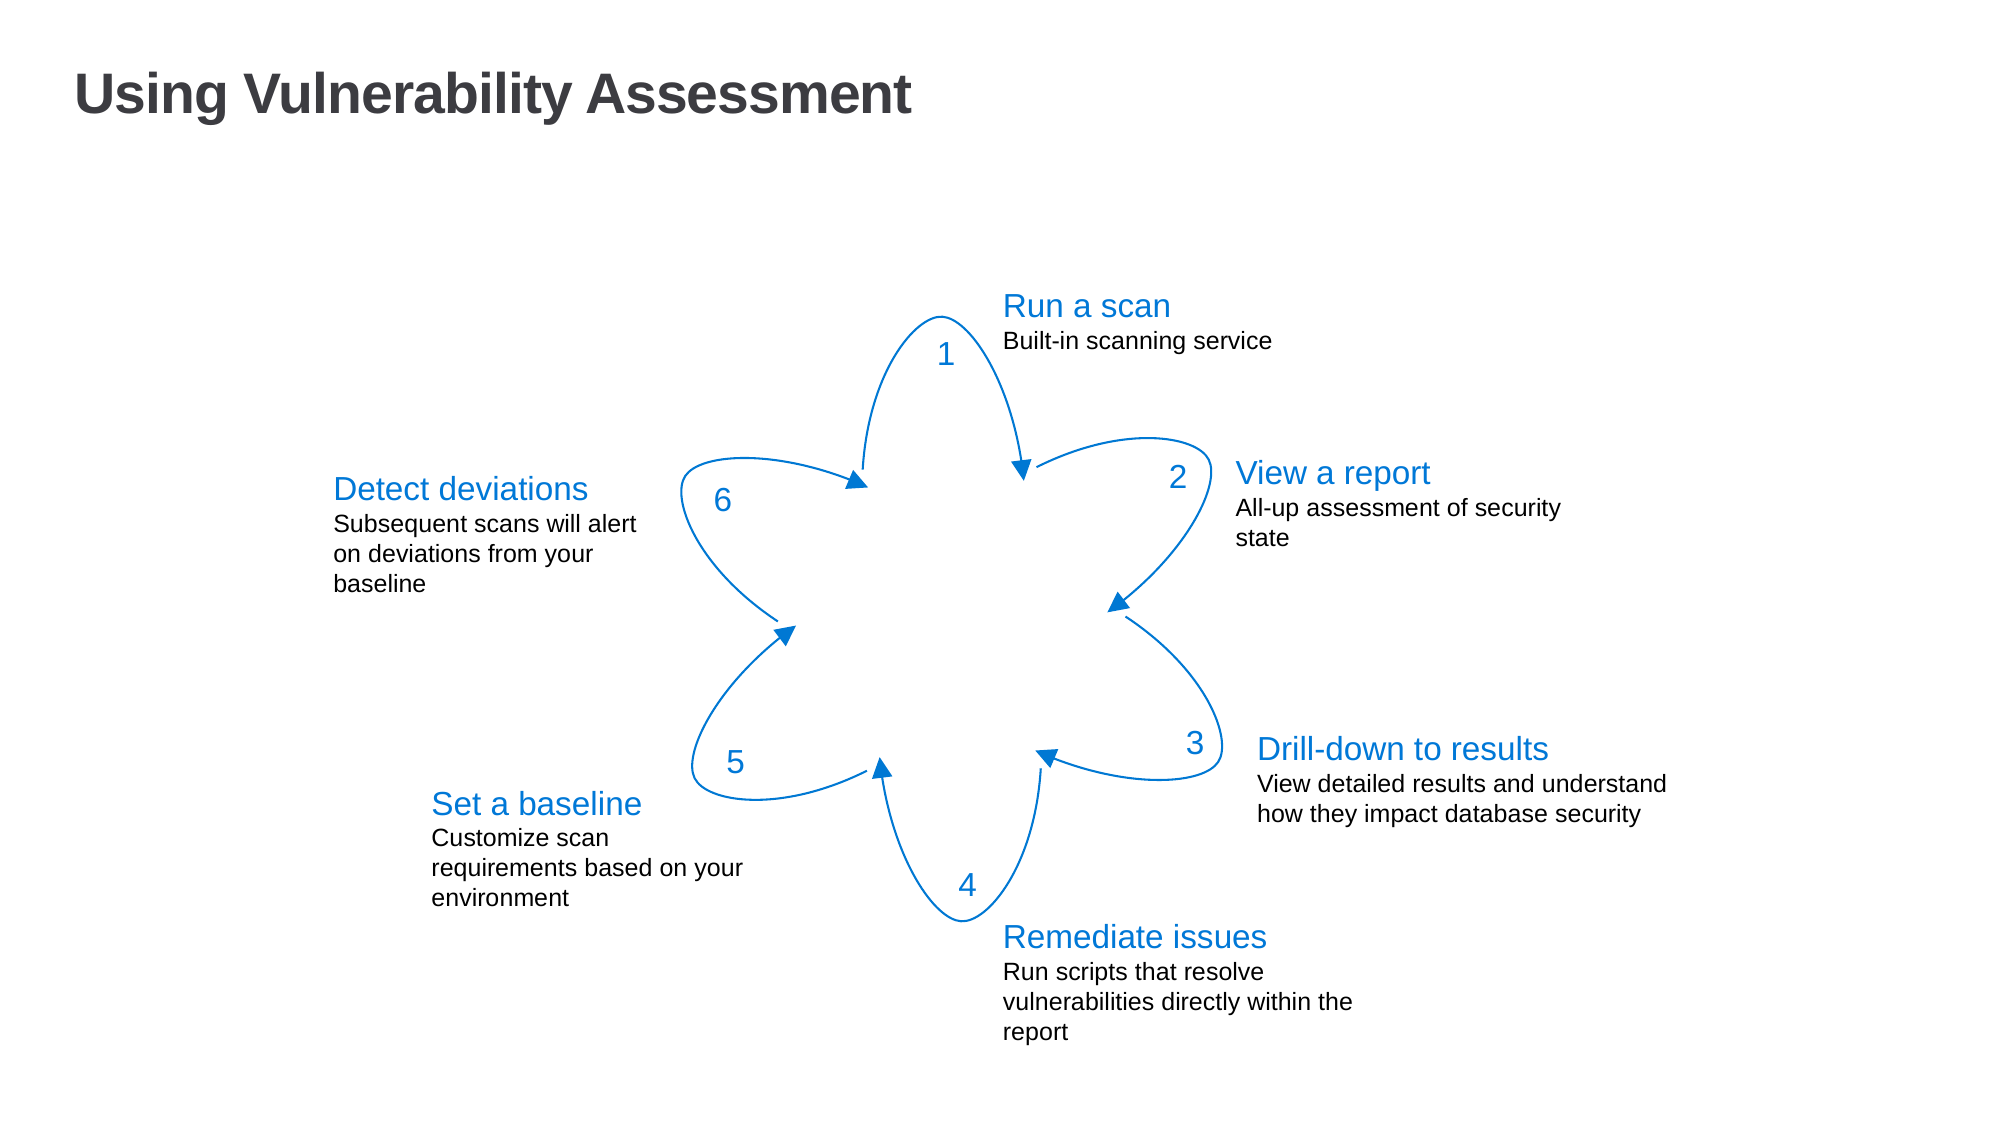

# Using Vulnerability Assessment
Run a scan
Built-in scanning service

1
View a report
All-up assessment of security state
2
Detect deviations
Subsequent scans will alert on deviations from your baseline
6
3
Drill-down to results
View detailed results and understand how they impact database security
5
Set a baseline
Customize scan requirements based on your environment
4
Remediate issues
Run scripts that resolve vulnerabilities directly within the report